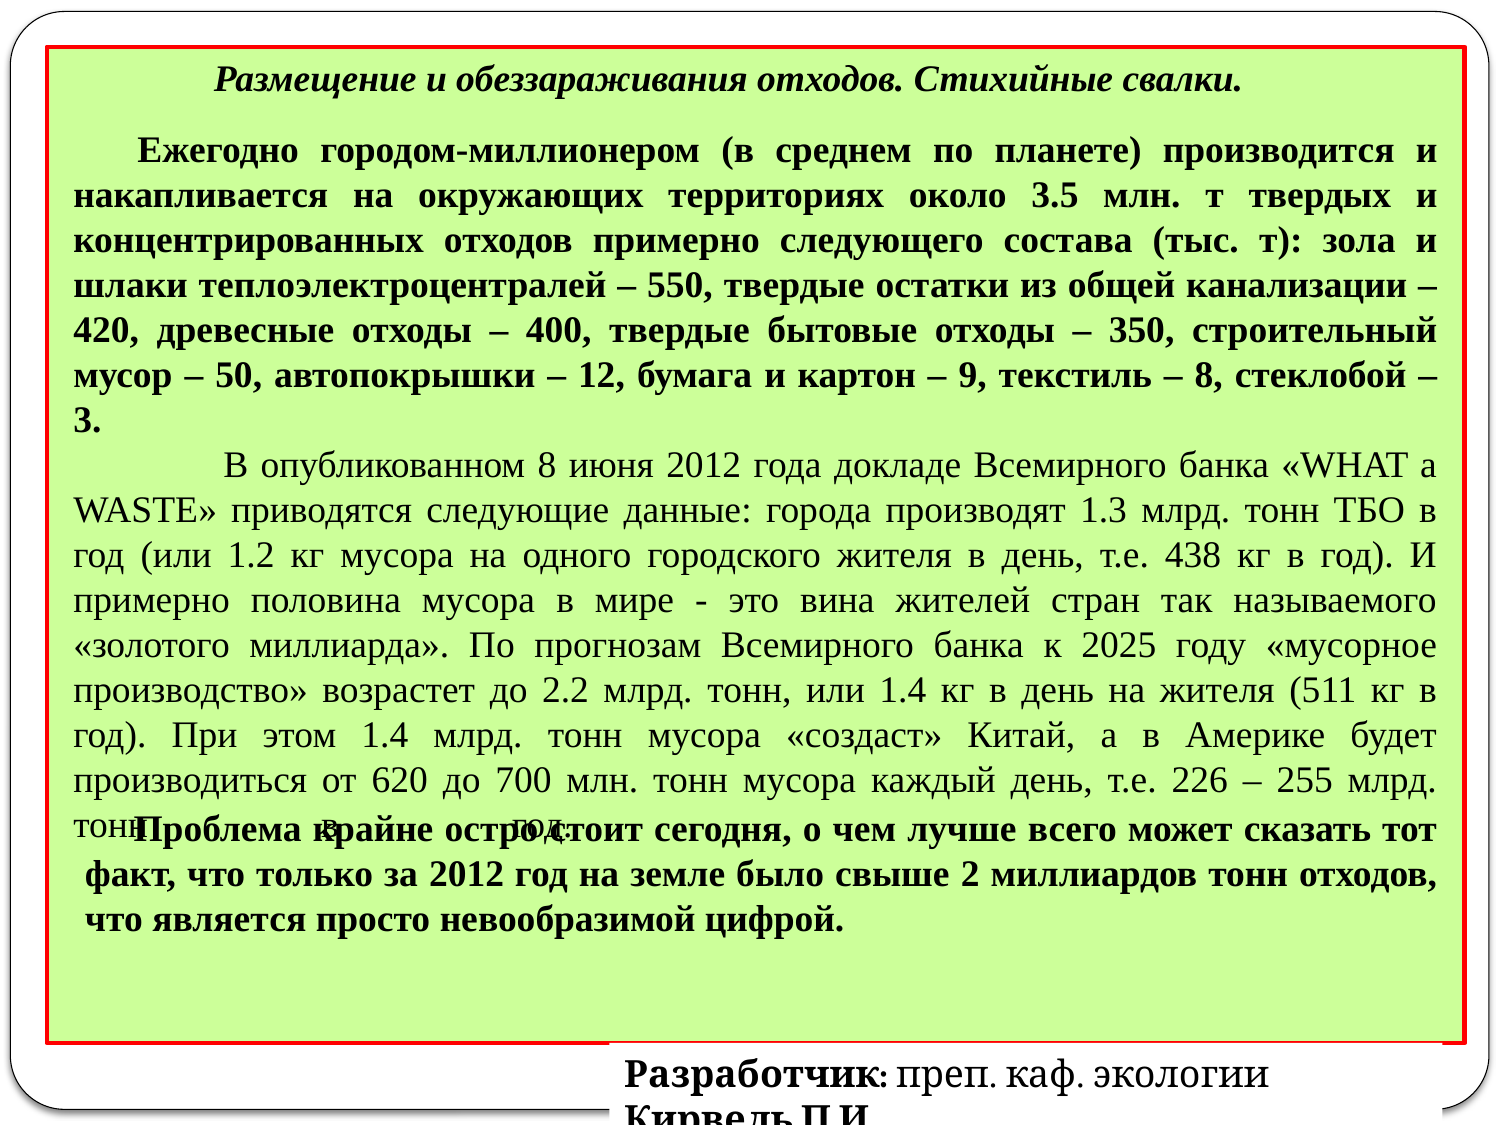

Размещение и обеззараживания отходов. Стихийные свалки.
   Ежегодно городом-миллионером (в среднем по планете) производится и накапливается на окружающих территориях около 3.5 млн. т твердых и концентрированных отходов примерно следующего состава (тыс. т): зола и шлаки теплоэлектроцентралей – 550, твердые остатки из общей канализации – 420, древесные отходы – 400, твердые бытовые отходы – 350, строительный мусор – 50, автопокрышки – 12, бумага и картон – 9, текстиль – 8, стеклобой – 3.
	В опубликованном 8 июня 2012 года докладе Всемирного банка «WHAT a WASTE» приводятся следующие данные: города производят 1.3 млрд. тонн ТБО в год (или 1.2 кг мусора на одного городского жителя в день, т.е. 438 кг в год). И примерно половина мусора в мире - это вина жителей стран так называемого «золотого миллиарда». По прогнозам Всемирного банка к 2025 году «мусорное производство» возрастет до 2.2 млрд. тонн, или 1.4 кг в день на жителя (511 кг в год). При этом 1.4 млрд. тонн мусора «создаст» Китай, а в Америке будет производиться от 620 до 700 млн. тонн мусора каждый день, т.е. 226 – 255 млрд. тонн в год.
    Проблема крайне остро стоит сегодня, о чем лучше всего может сказать тот факт, что только за 2012 год на земле было свыше 2 миллиардов тонн отходов, что является просто невообразимой цифрой.
Разработчик: преп. каф. экологии  Кирвель П.И.